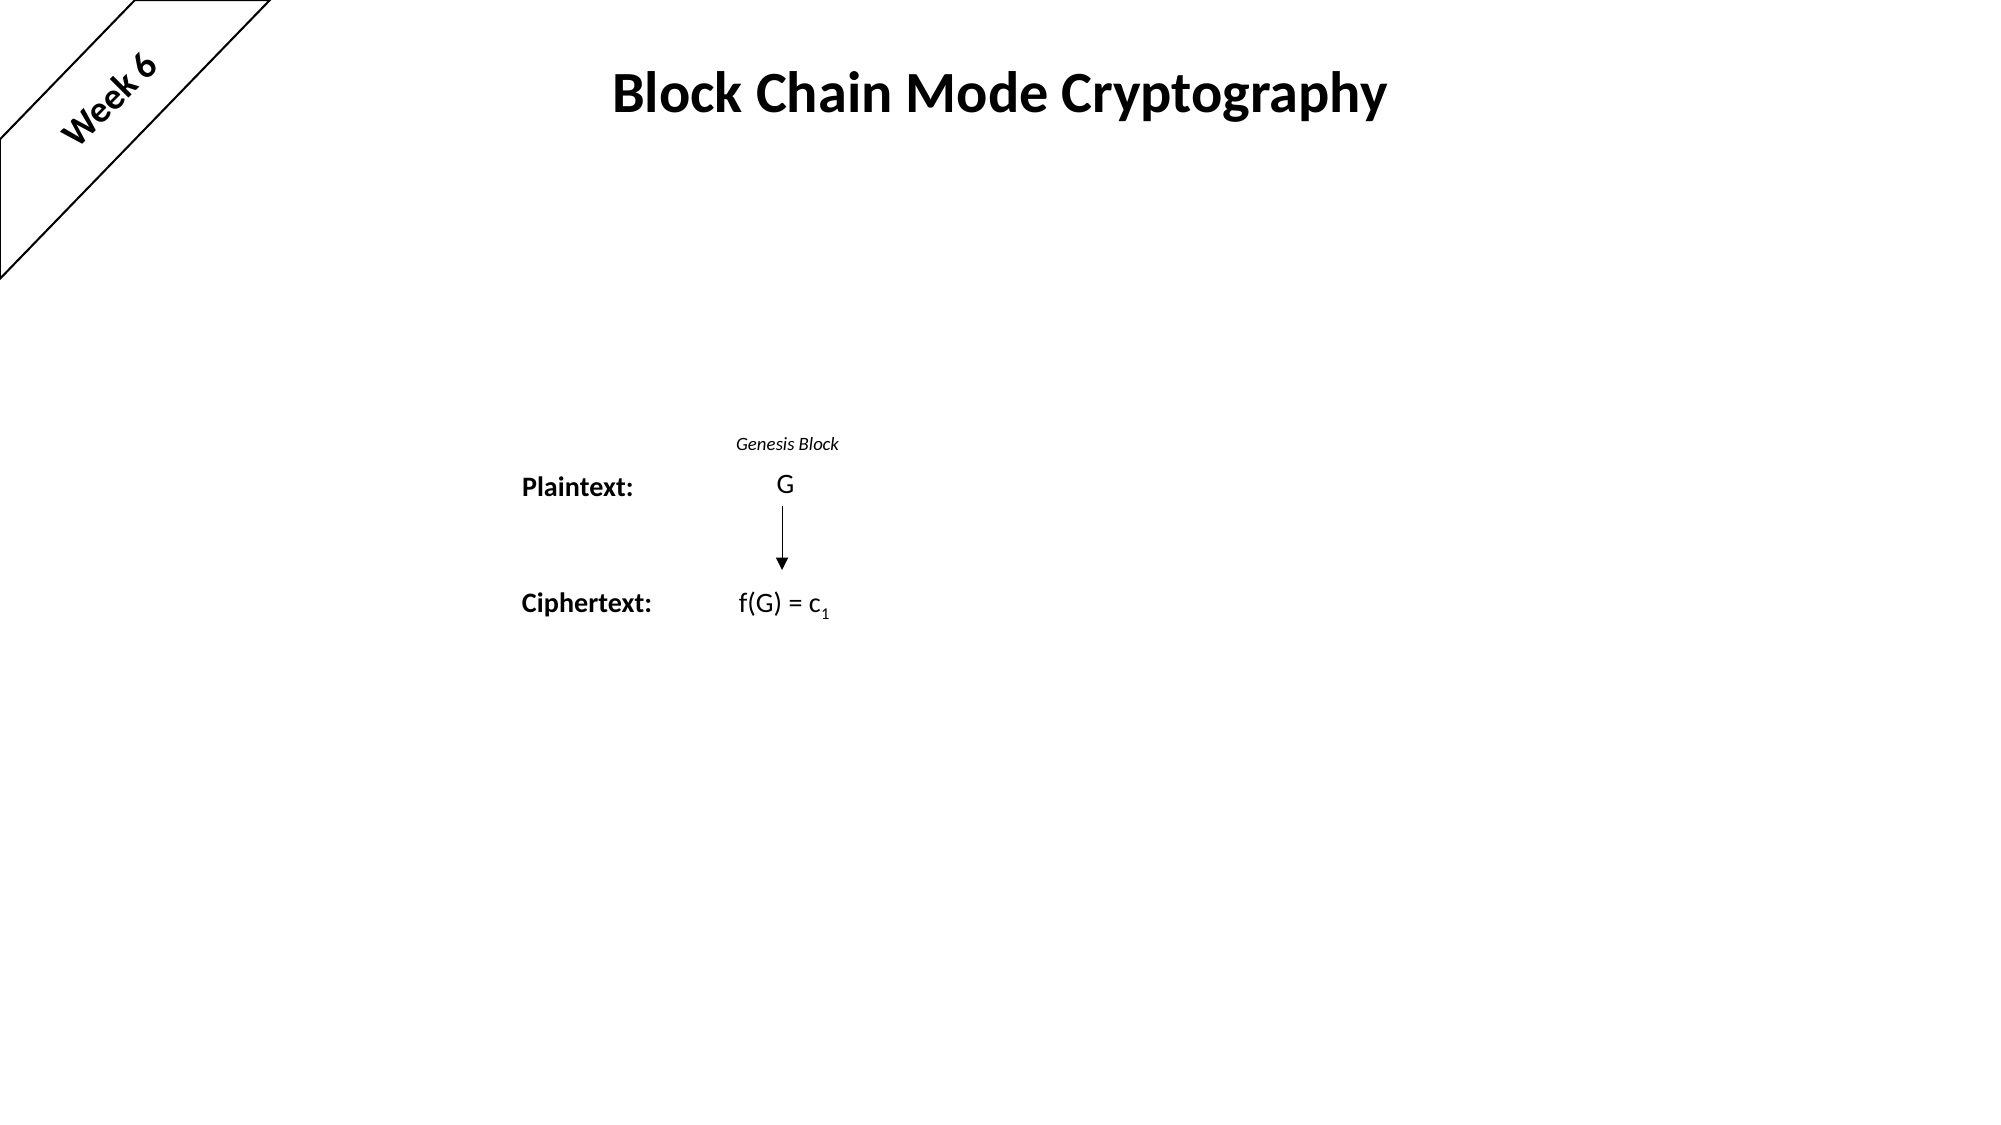

# Block Chain Mode Cryptography
Week 6
Genesis Block
G
Plaintext:
Ciphertext:
f(G) = c1